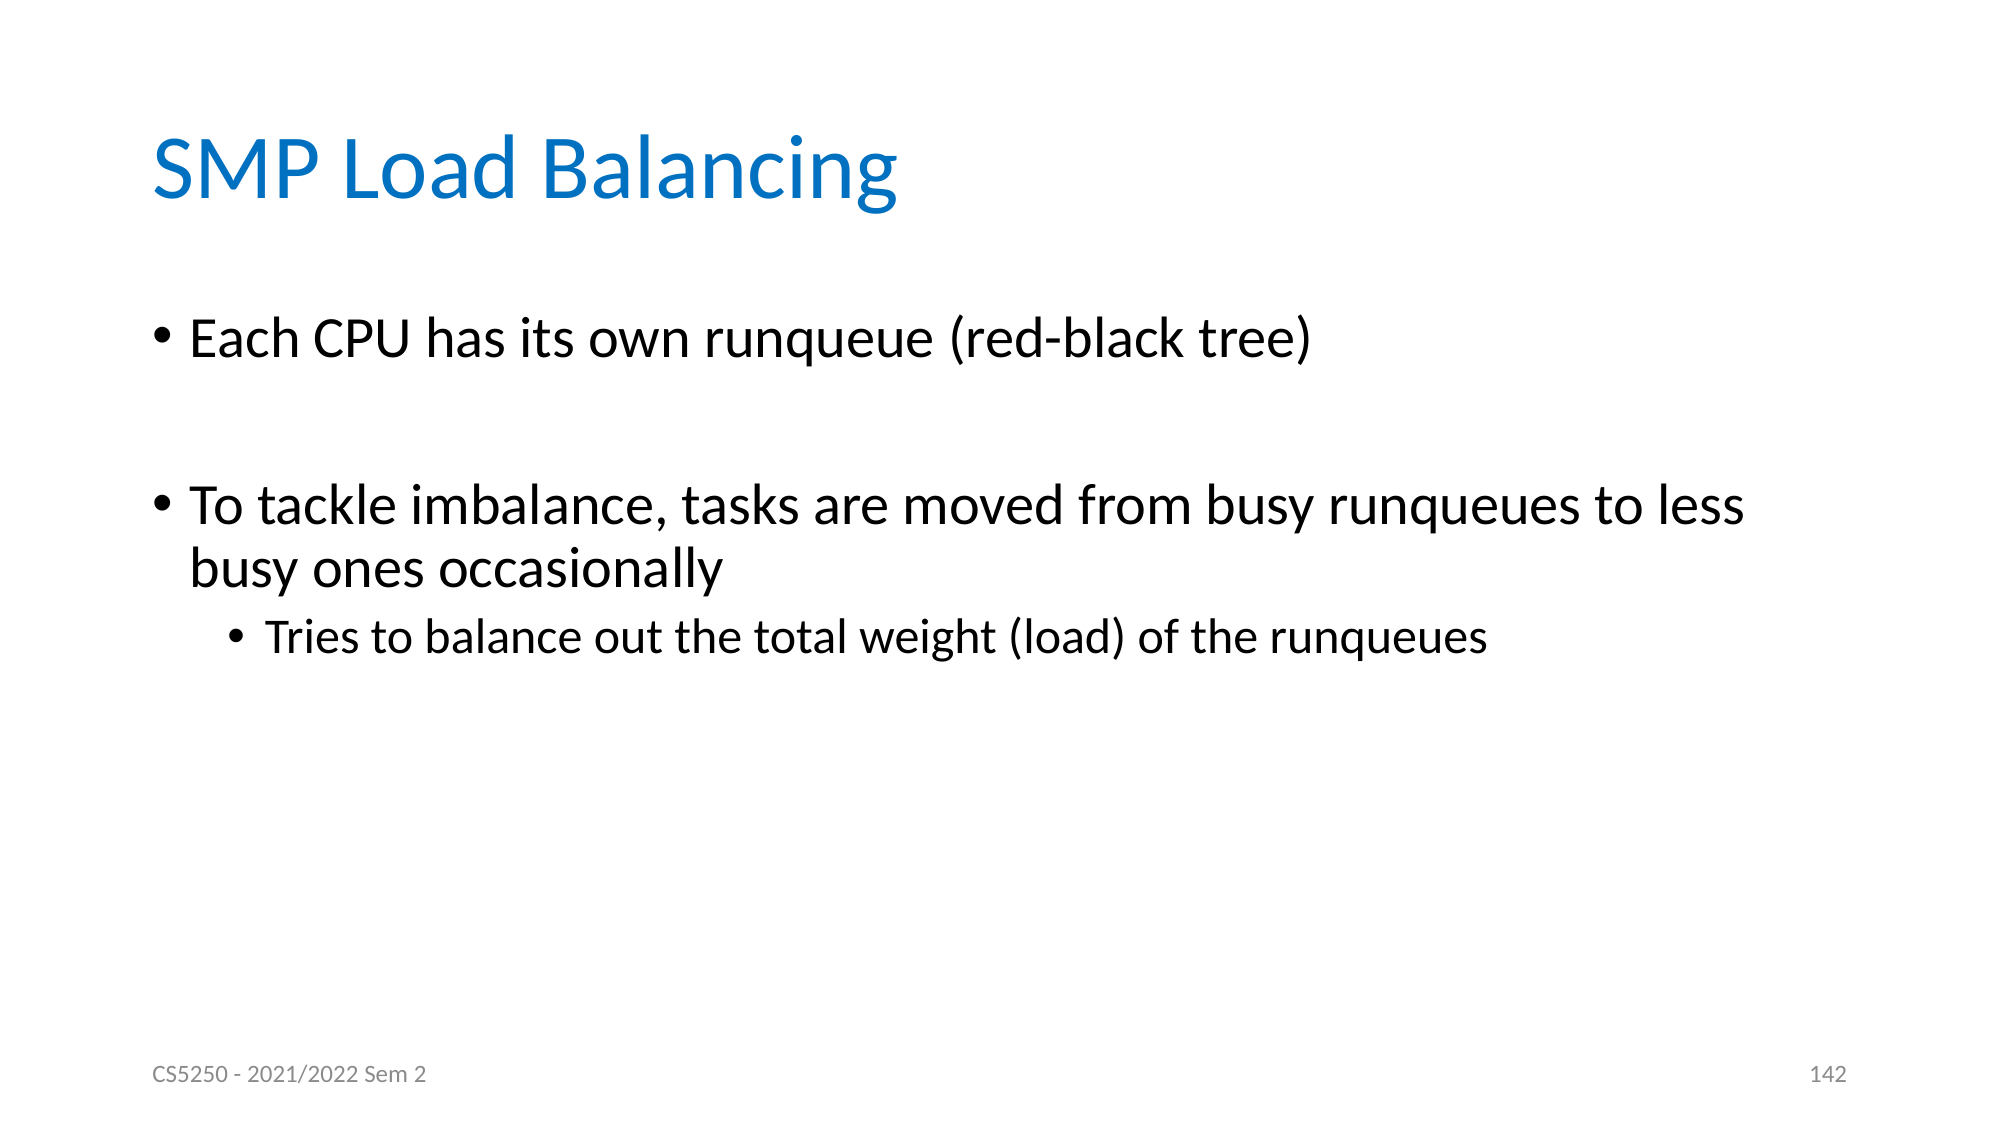

# SMP Load Balancing
Each CPU has its own runqueue (red-black tree)

To tackle imbalance, tasks are moved from busy runqueues to less busy ones occasionally
Tries to balance out the total weight (load) of the runqueues
CS5250 - 2021/2022 Sem 2
142